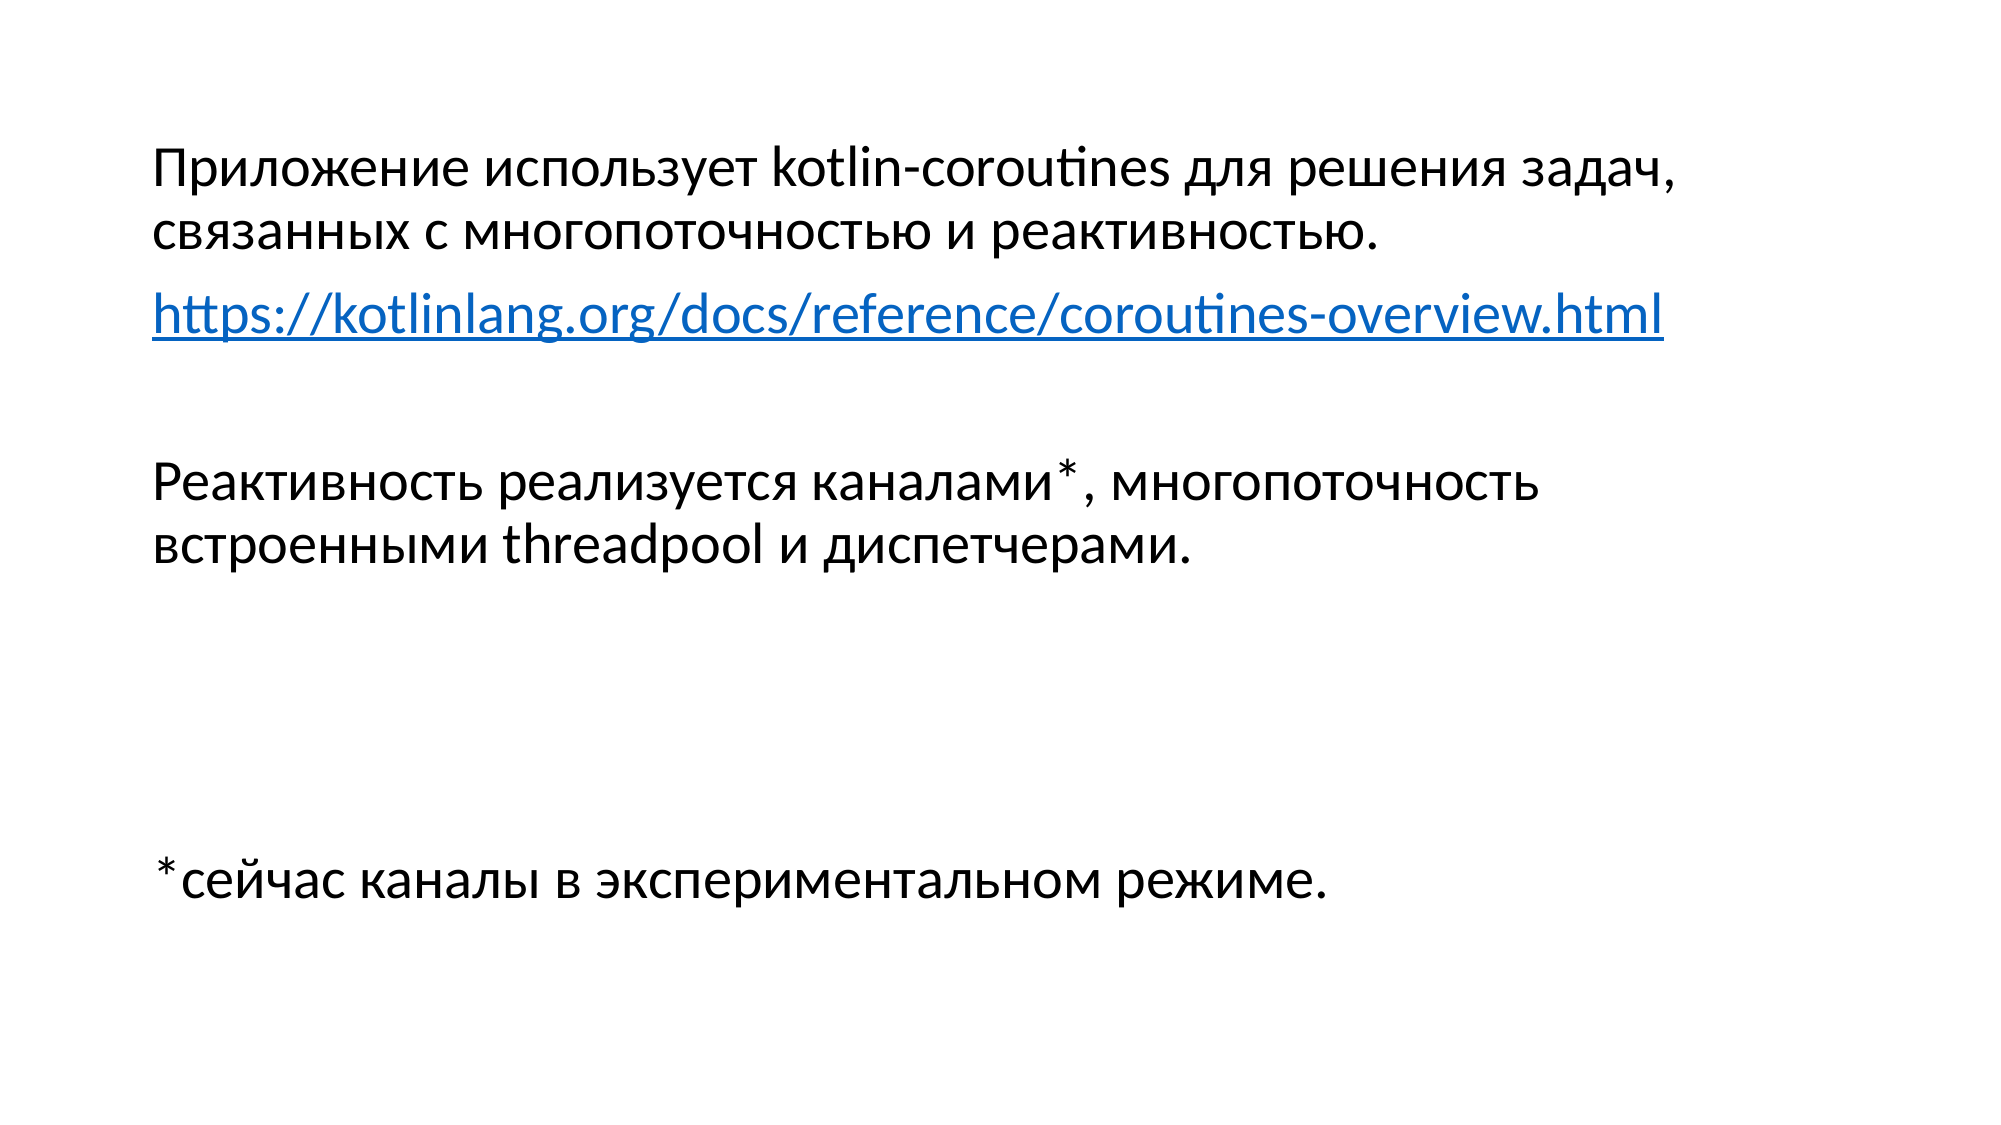

Приложение использует kotlin-coroutines для решения задач, связанных с многопоточностью и реактивностью.
https://kotlinlang.org/docs/reference/coroutines-overview.html

Реактивность реализуется каналами*, многопоточность встроенными threadpool и диспетчерами.

*сейчас каналы в экспериментальном режиме.